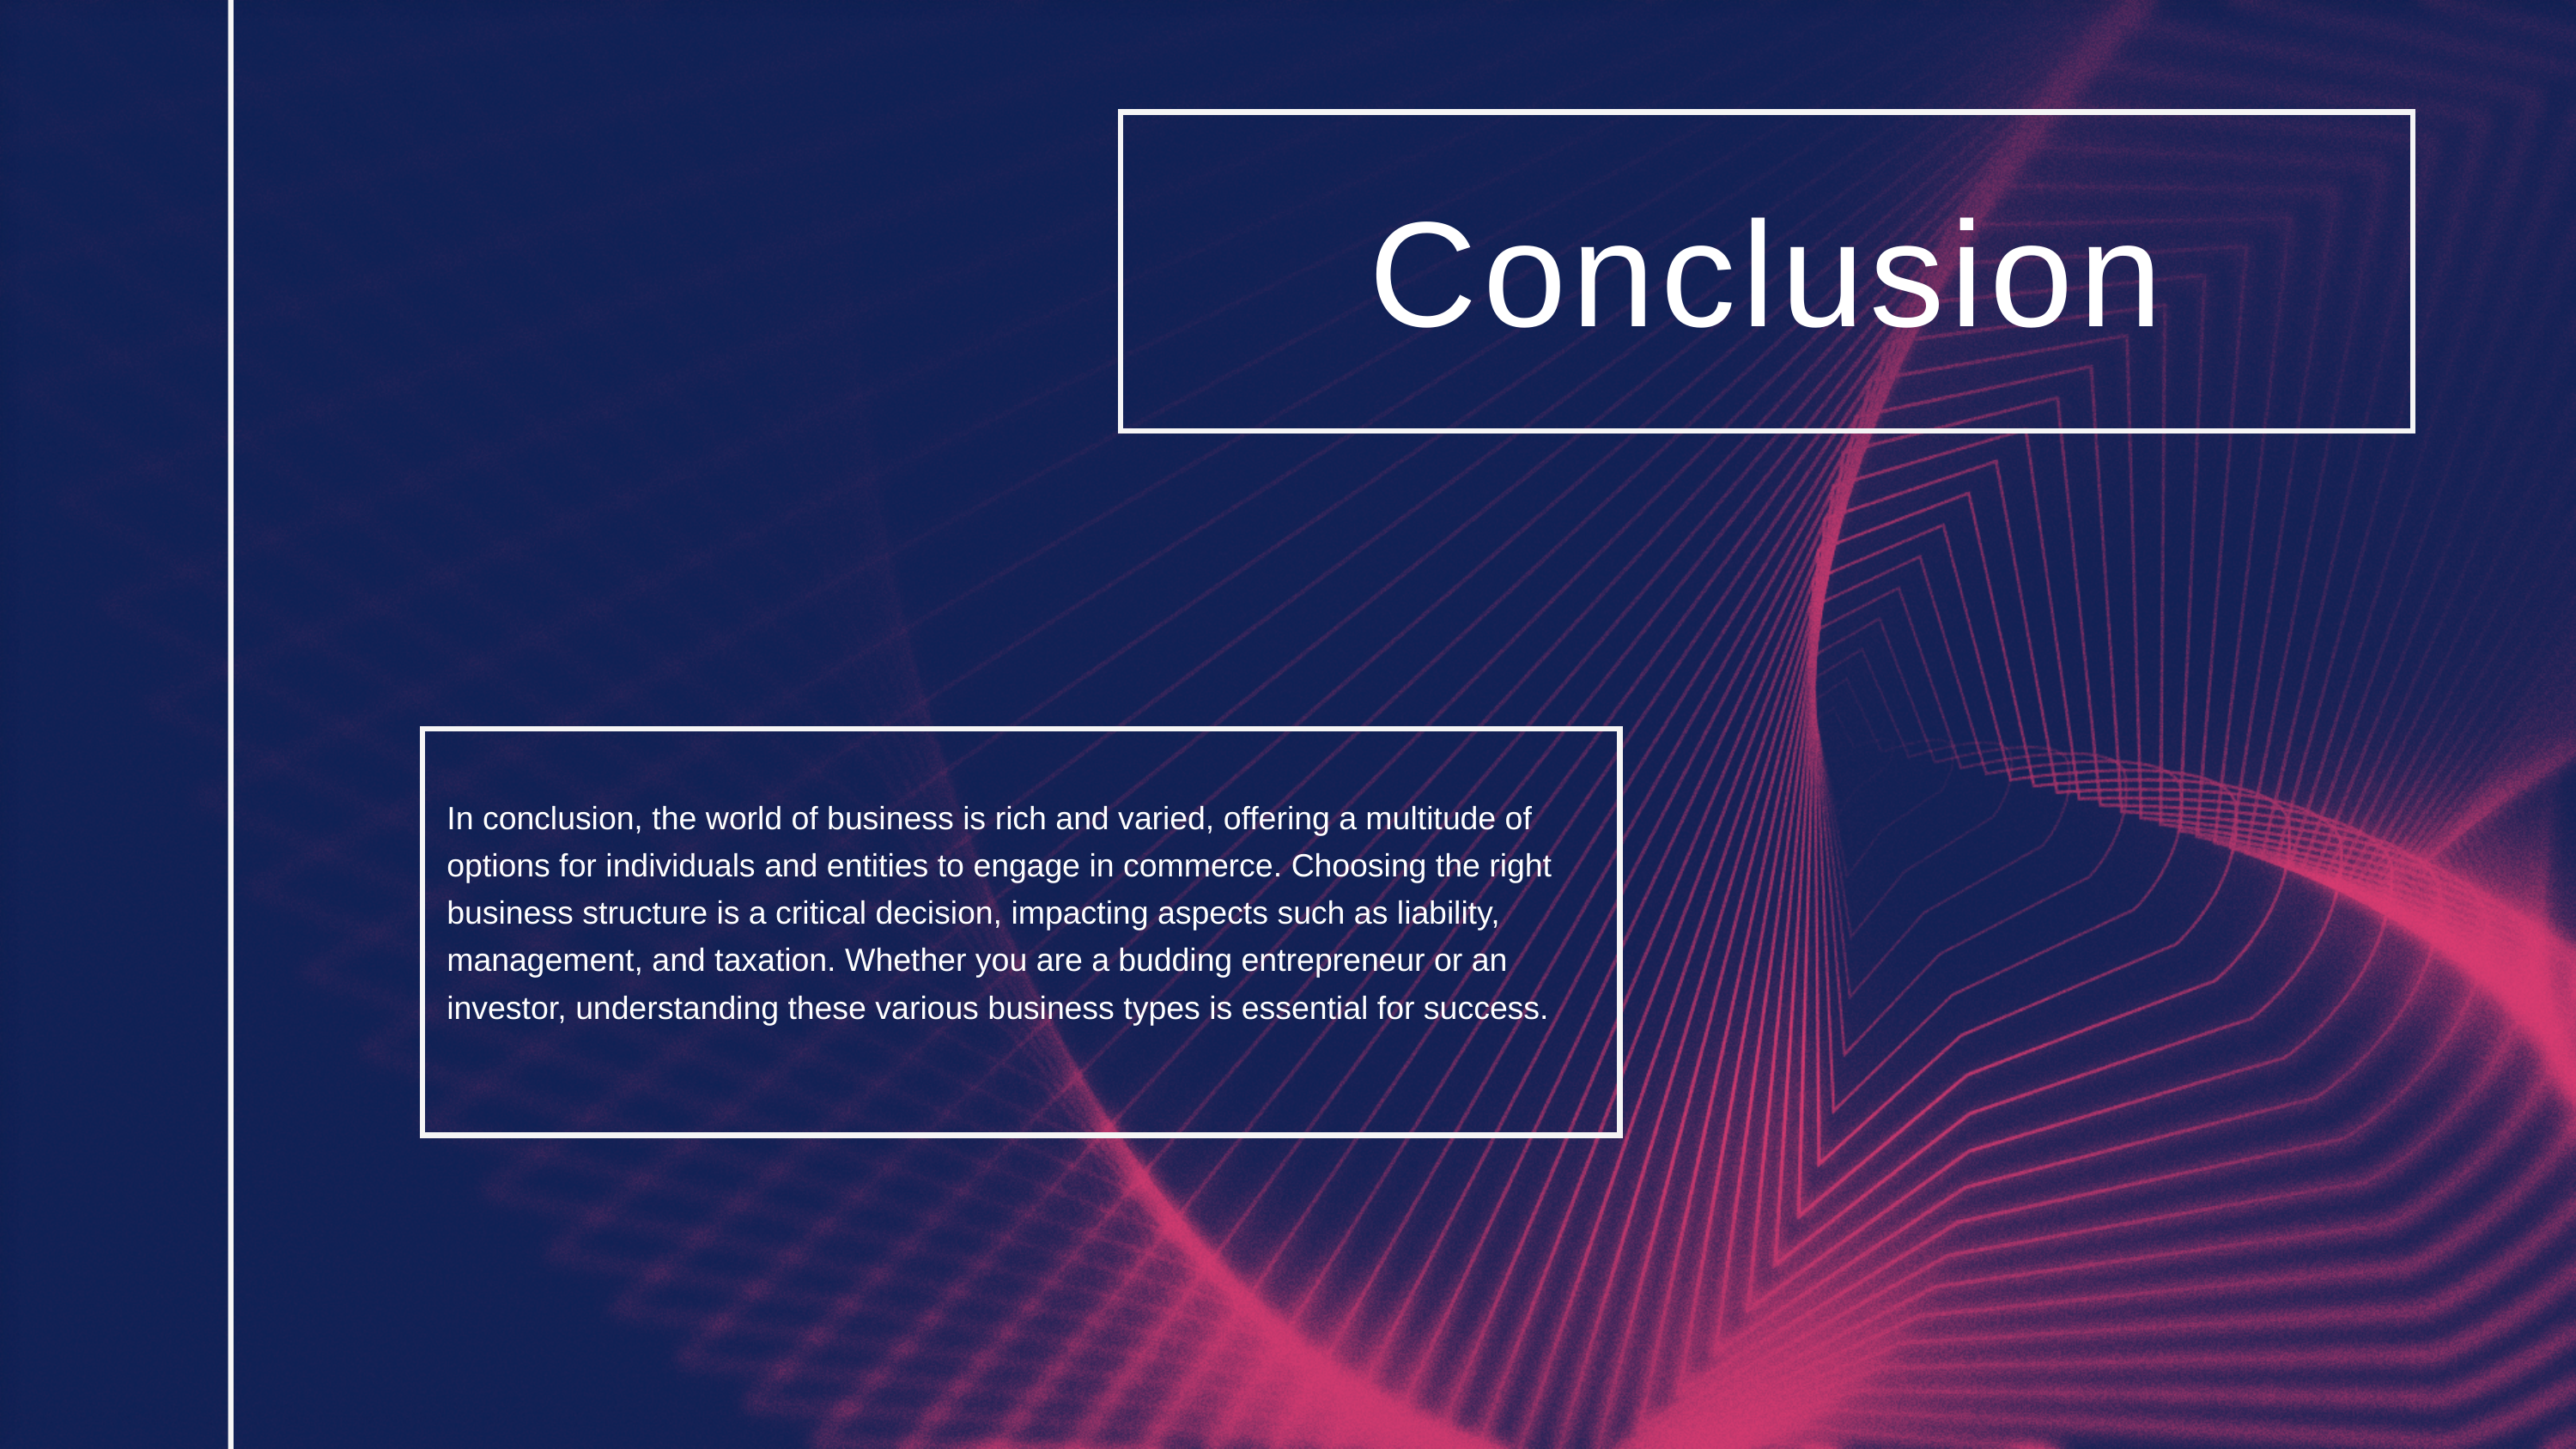

Conclusion

In conclusion, the world of business is rich and varied, offering a multitude of options for individuals and entities to engage in commerce. Choosing the right business structure is a critical decision, impacting aspects such as liability, management, and taxation. Whether you are a budding entrepreneur or an investor, understanding these various business types is essential for success.